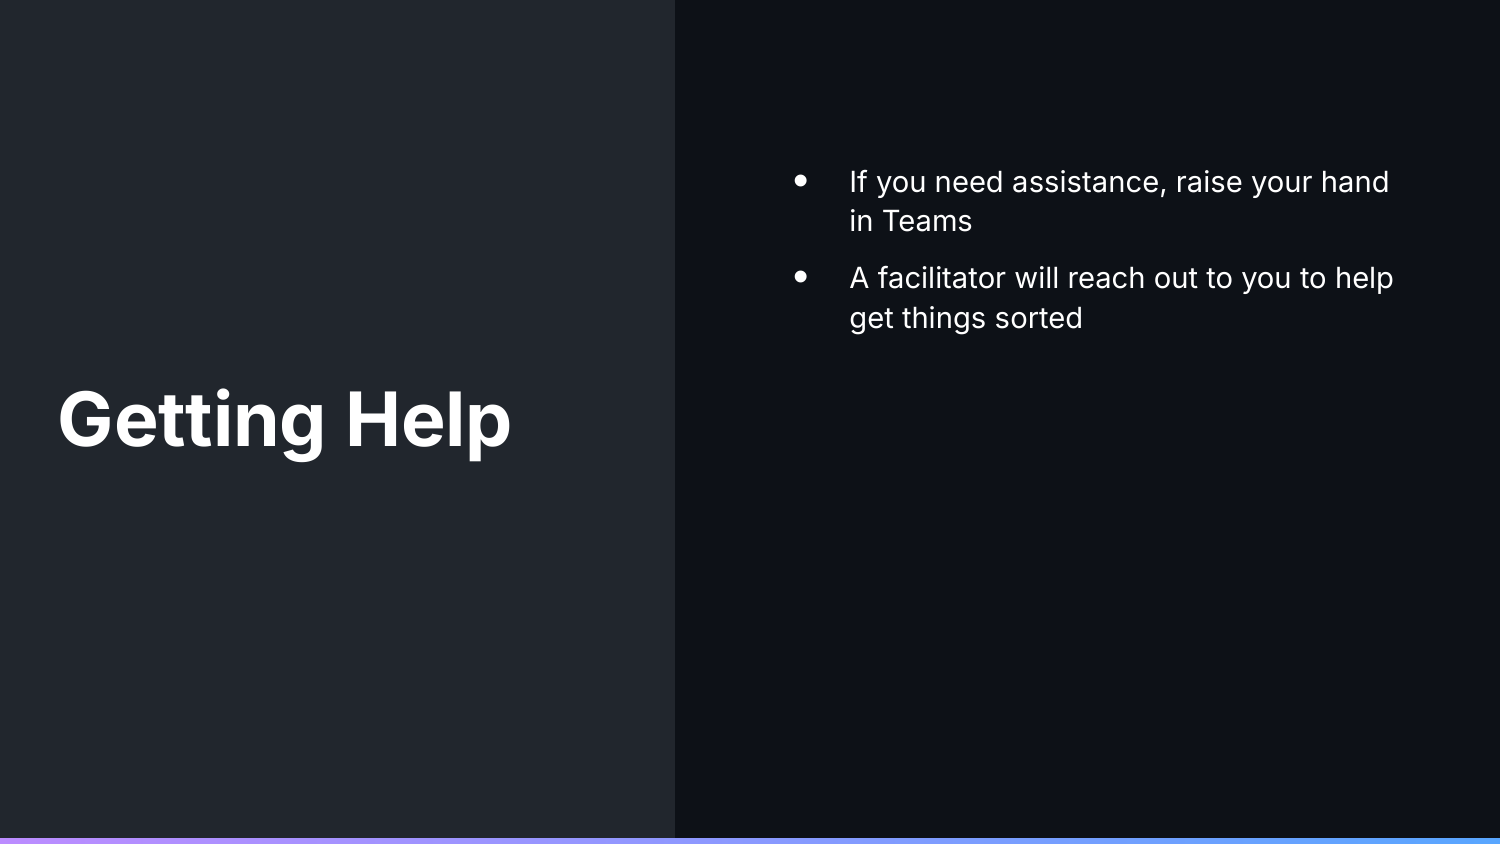

# Getting Help
If you need assistance, raise your hand in Teams
A facilitator will reach out to you to help get things sorted